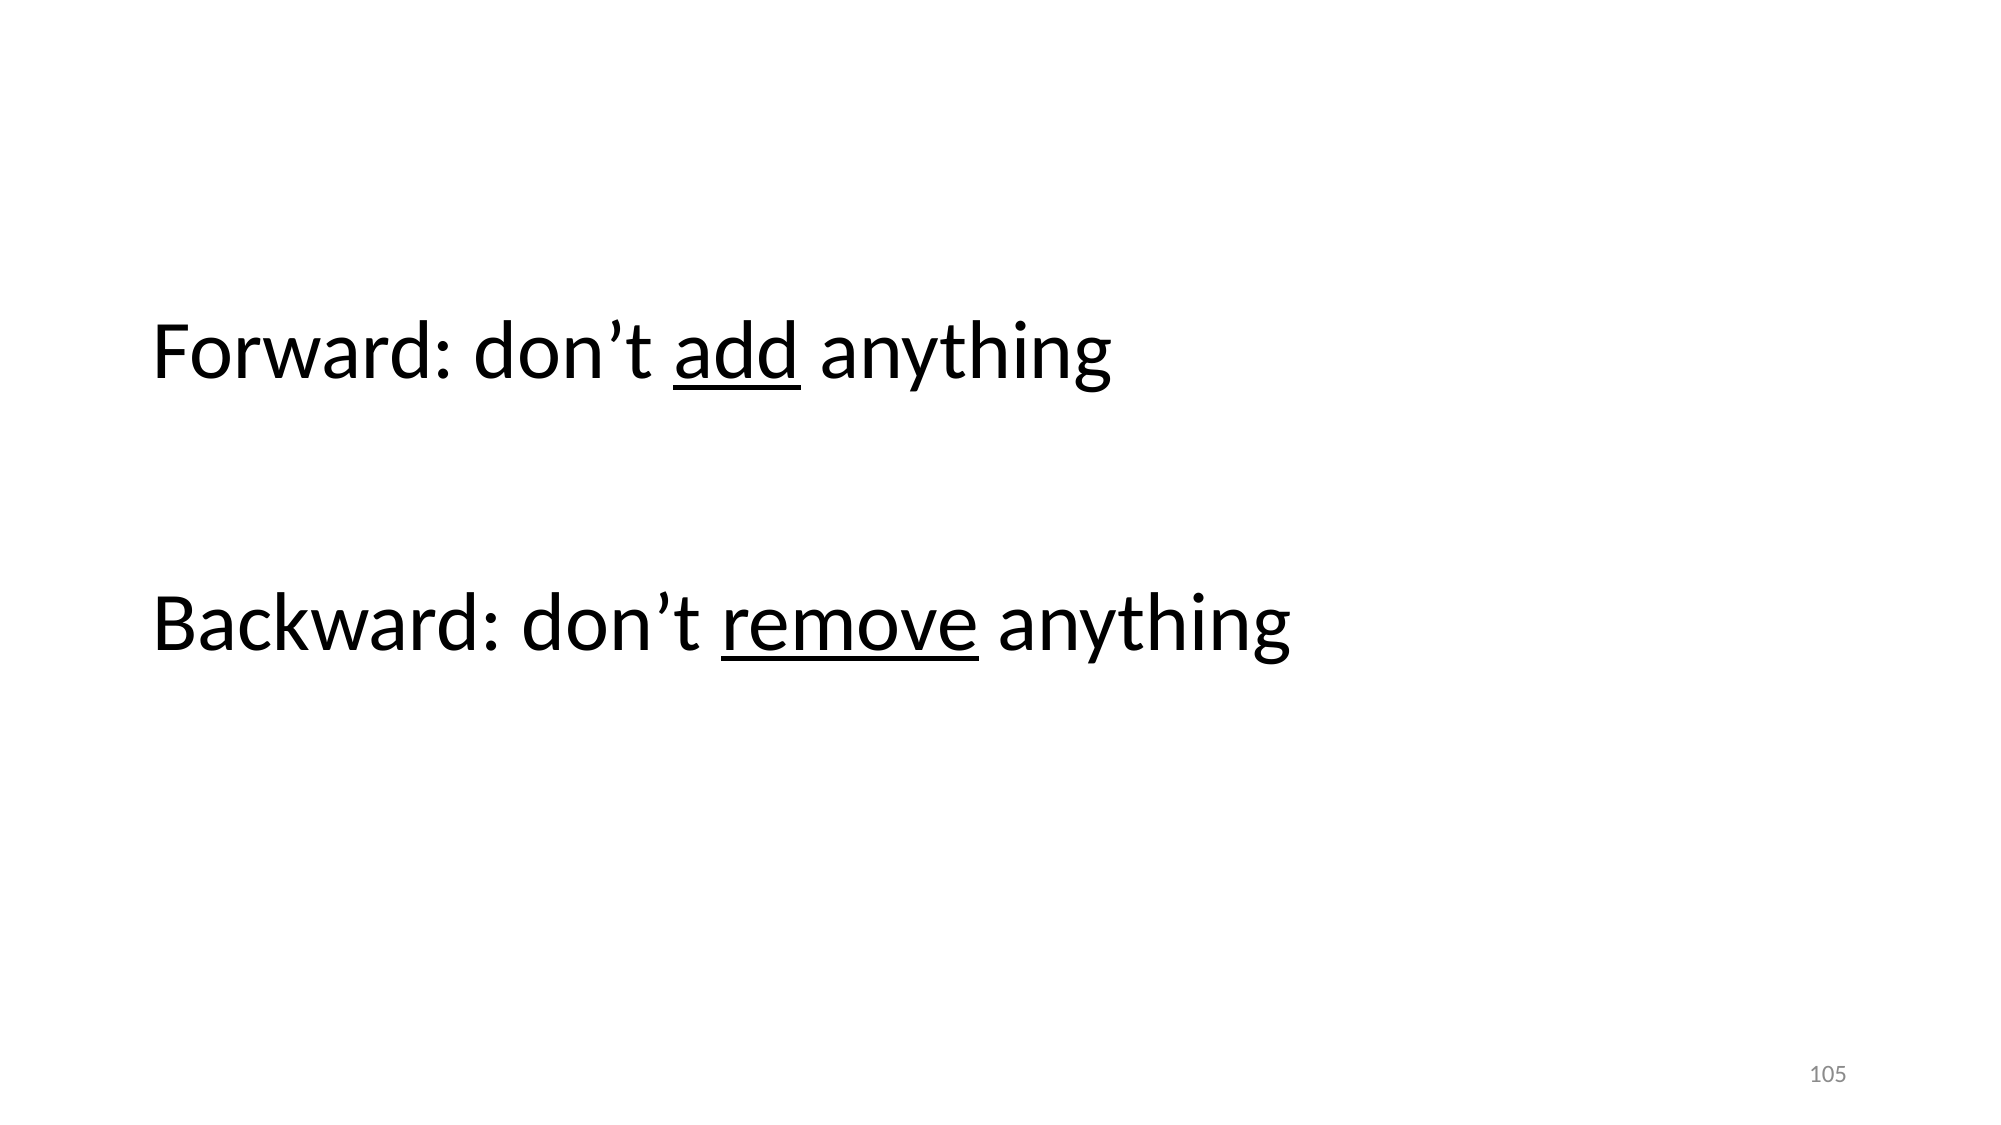

Forward: don’t add anything

Backward: don’t remove anything
105